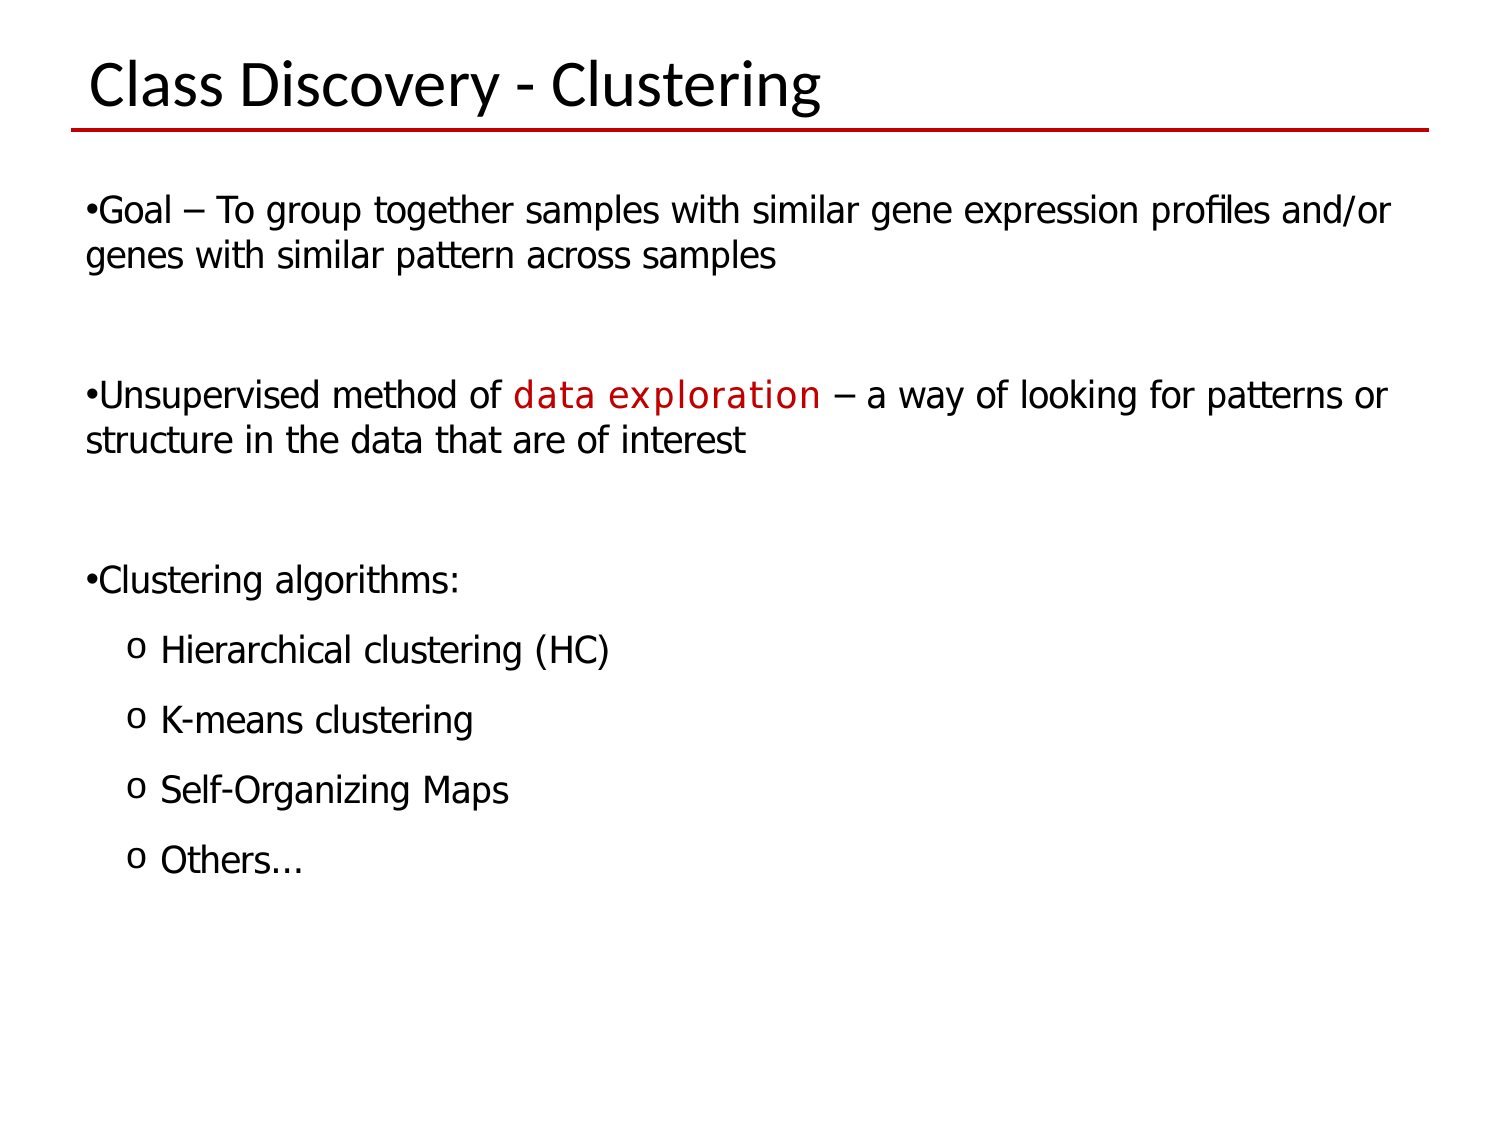

Class Discovery - Clustering
Goal – To group together samples with similar gene expression profiles and/or genes with similar pattern across samples

Unsupervised method of data exploration – a way of looking for patterns or structure in the data that are of interest

Clustering algorithms:
Hierarchical clustering (HC)
K-means clustering
Self-Organizing Maps
Others...